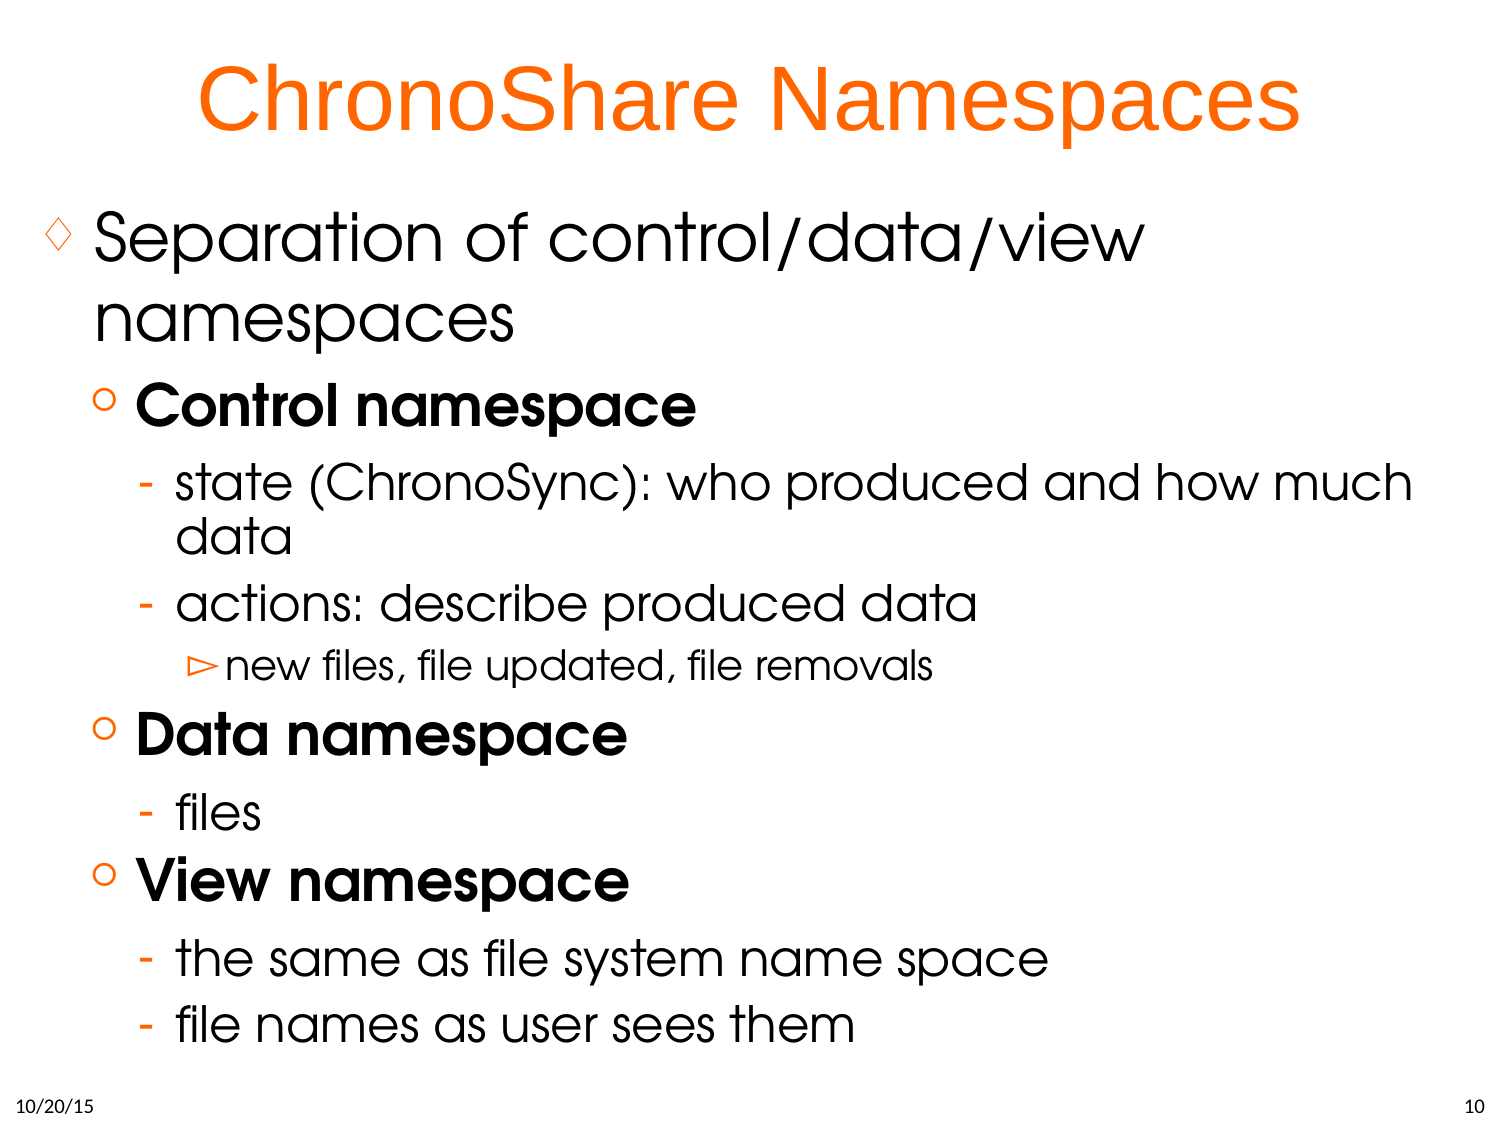

# ChronoShare Namespaces
Separation of control/data/view namespaces
Control namespace
state (ChronoSync): who produced and how much data
actions: describe produced data
new files, file updated, file removals
Data namespace
files
View namespace
the same as file system name space
file names as user sees them

10/20/15
10